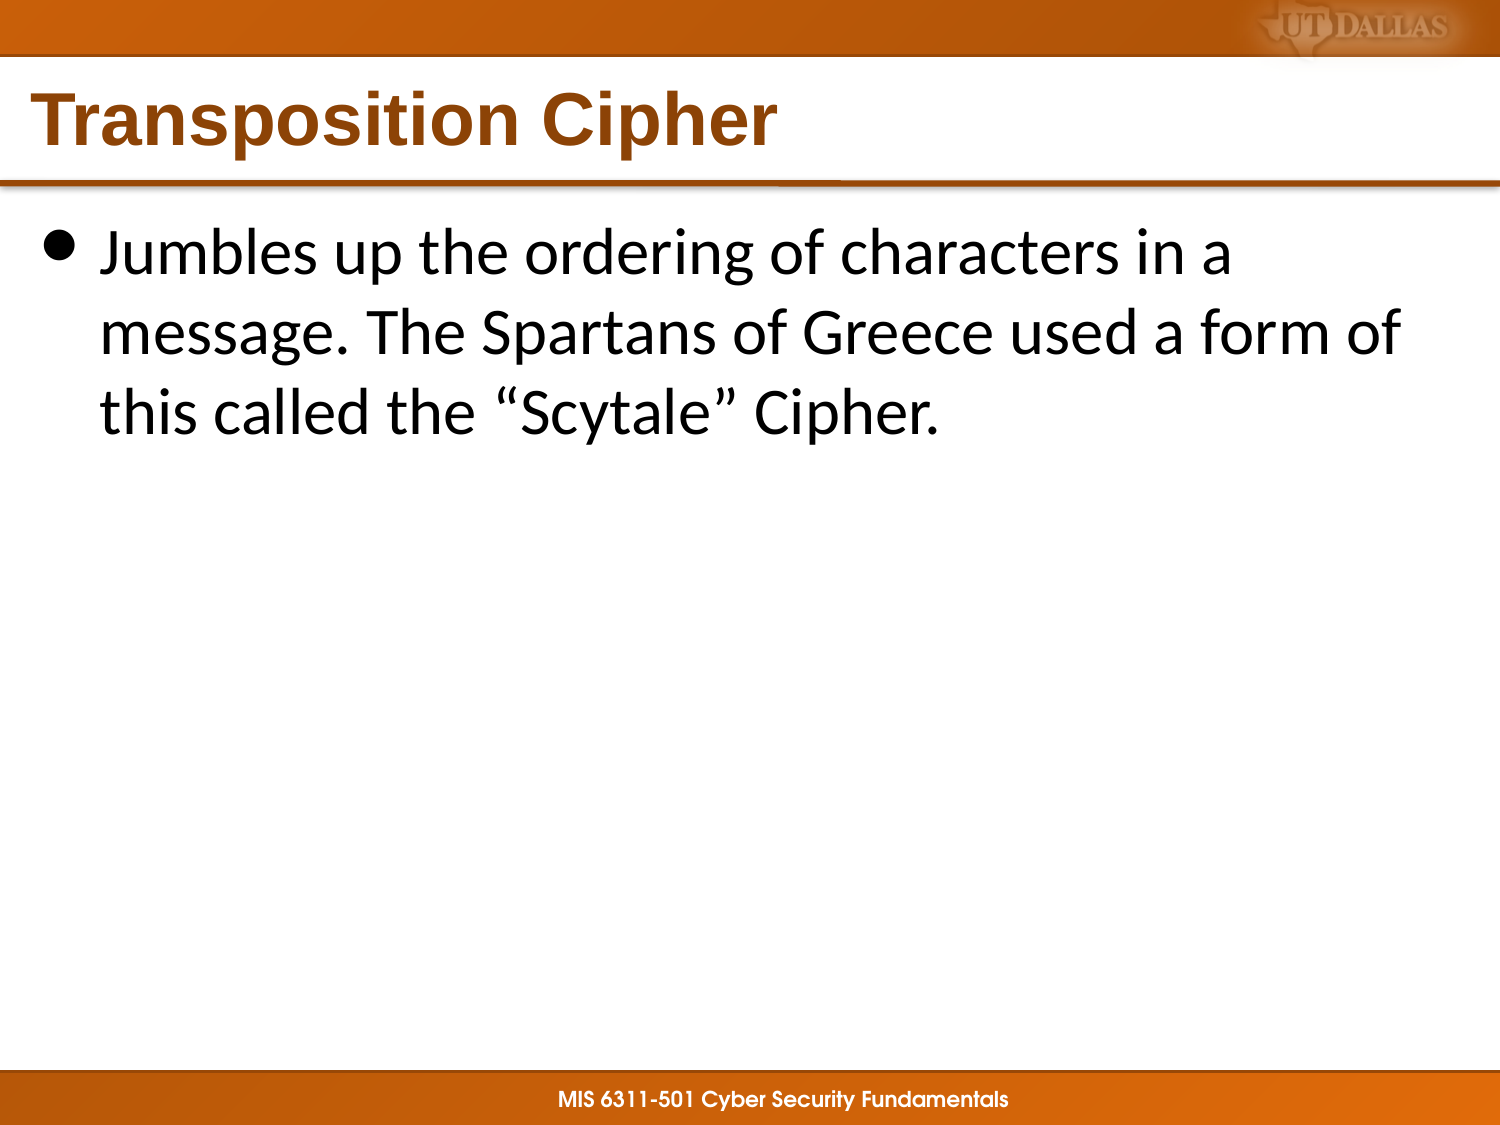

# Transposition Cipher
Jumbles up the ordering of characters in a message. The Spartans of Greece used a form of this called the “Scytale” Cipher.